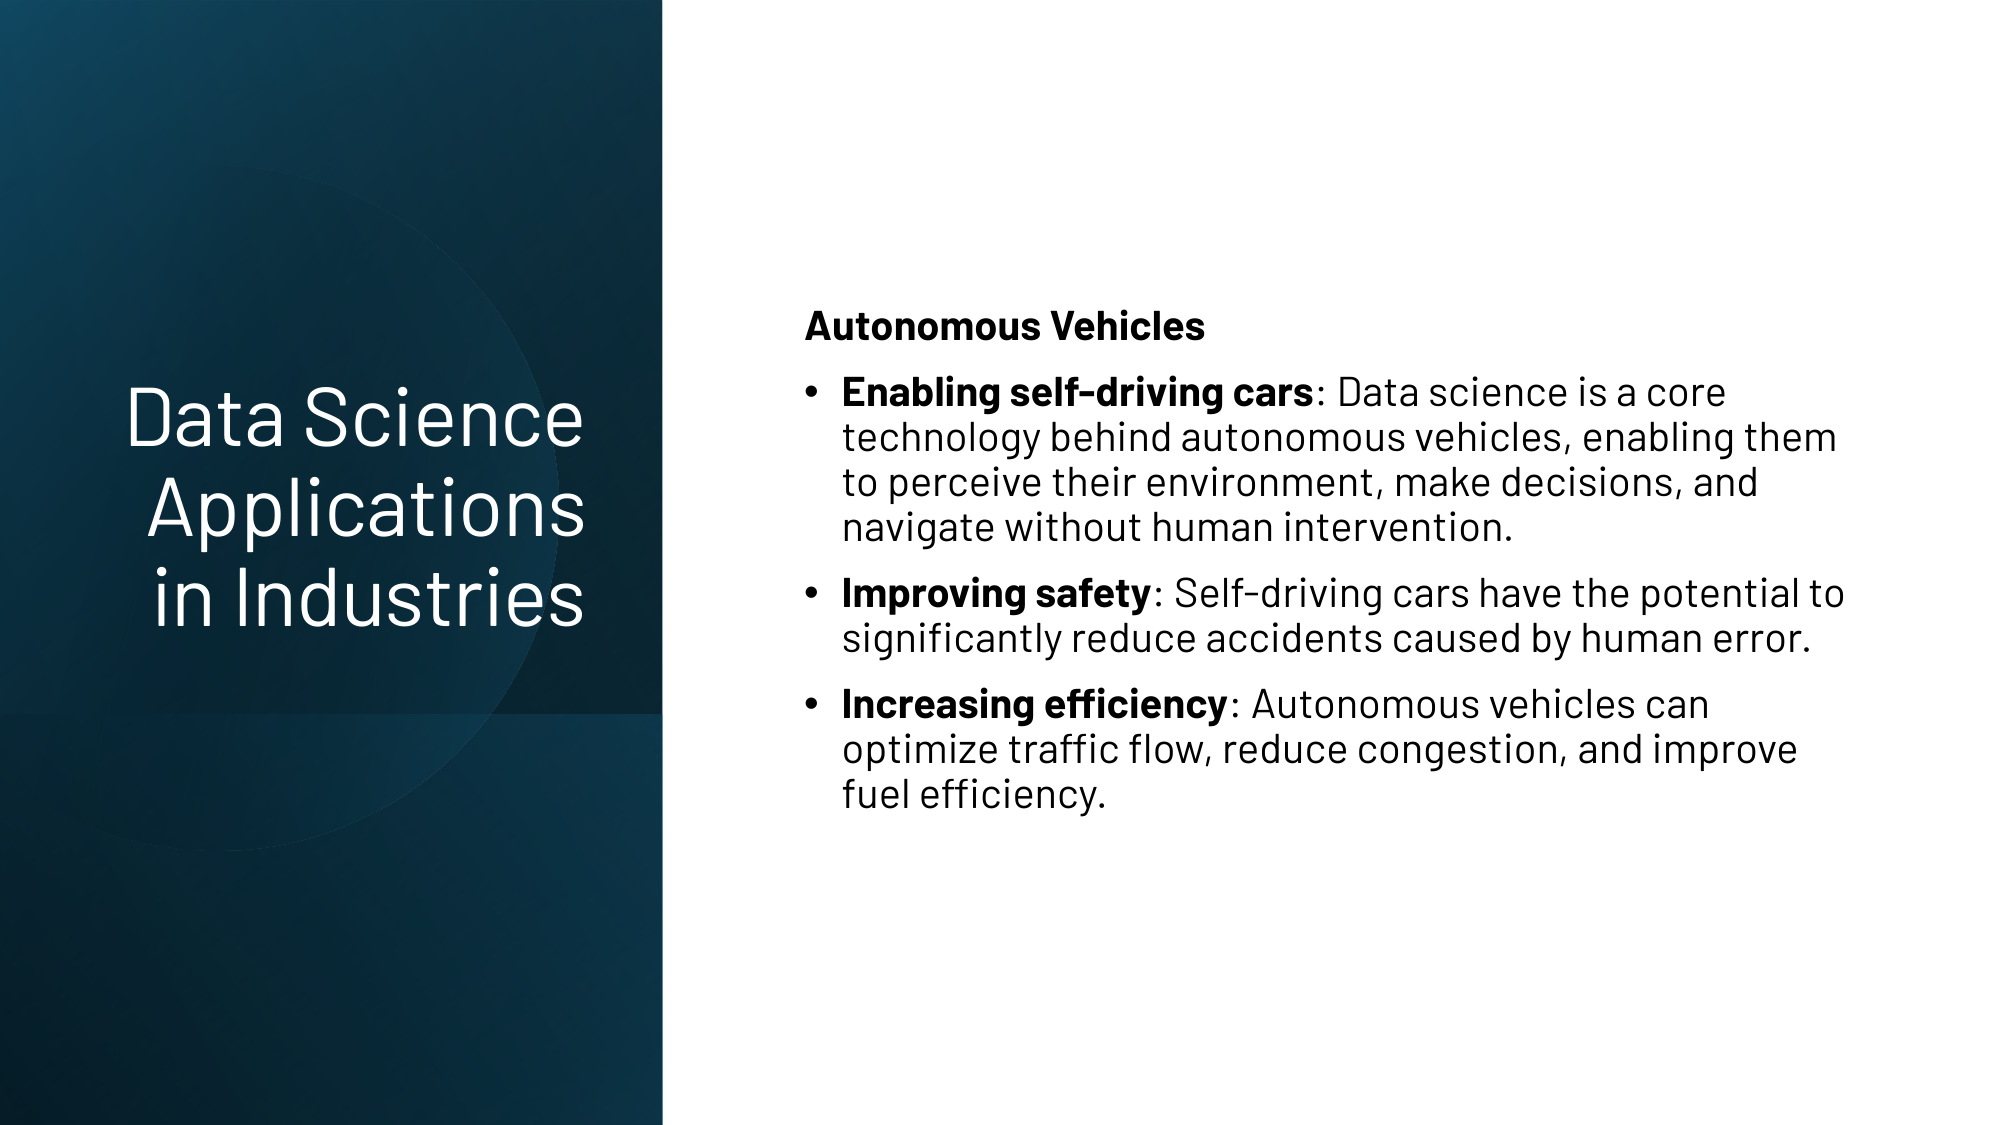

# Data Science Applications in Industries
Autonomous Vehicles
Enabling self-driving cars: Data science is a core technology behind autonomous vehicles, enabling them to perceive their environment, make decisions, and navigate without human intervention.
Improving safety: Self-driving cars have the potential to significantly reduce accidents caused by human error.
Increasing efficiency: Autonomous vehicles can optimize traffic flow, reduce congestion, and improve fuel efficiency.